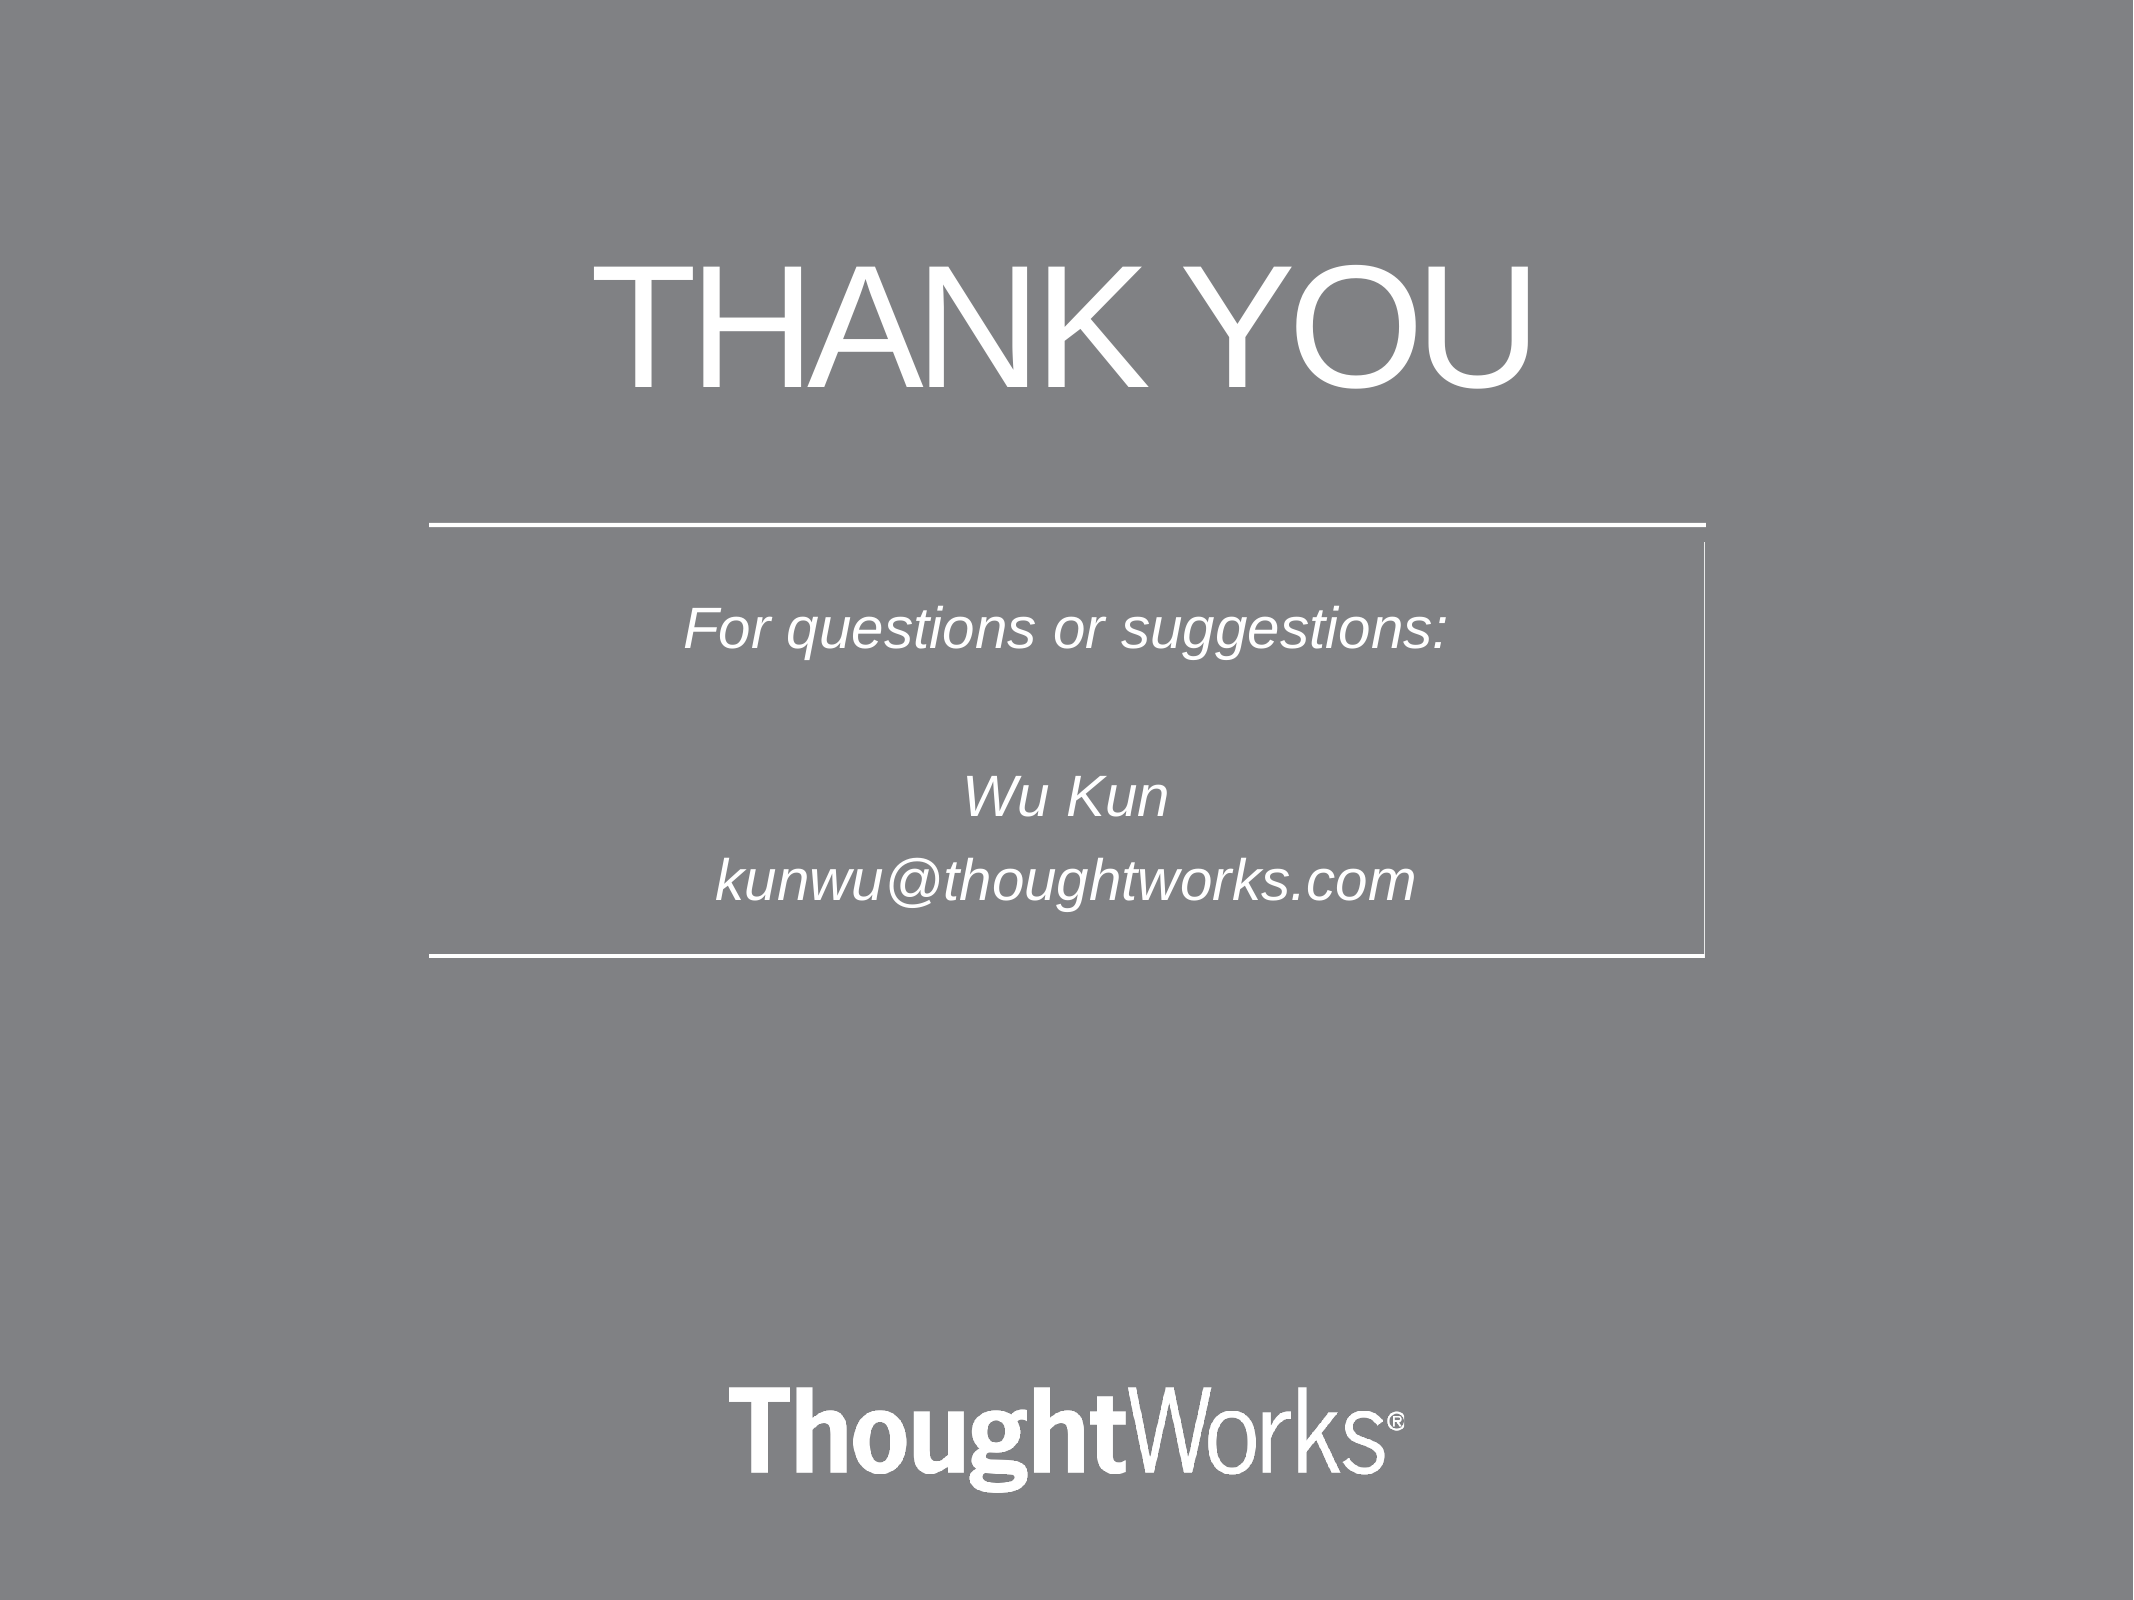

# THANK YOU
For questions or suggestions:

Wu Kun
kunwu@thoughtworks.com